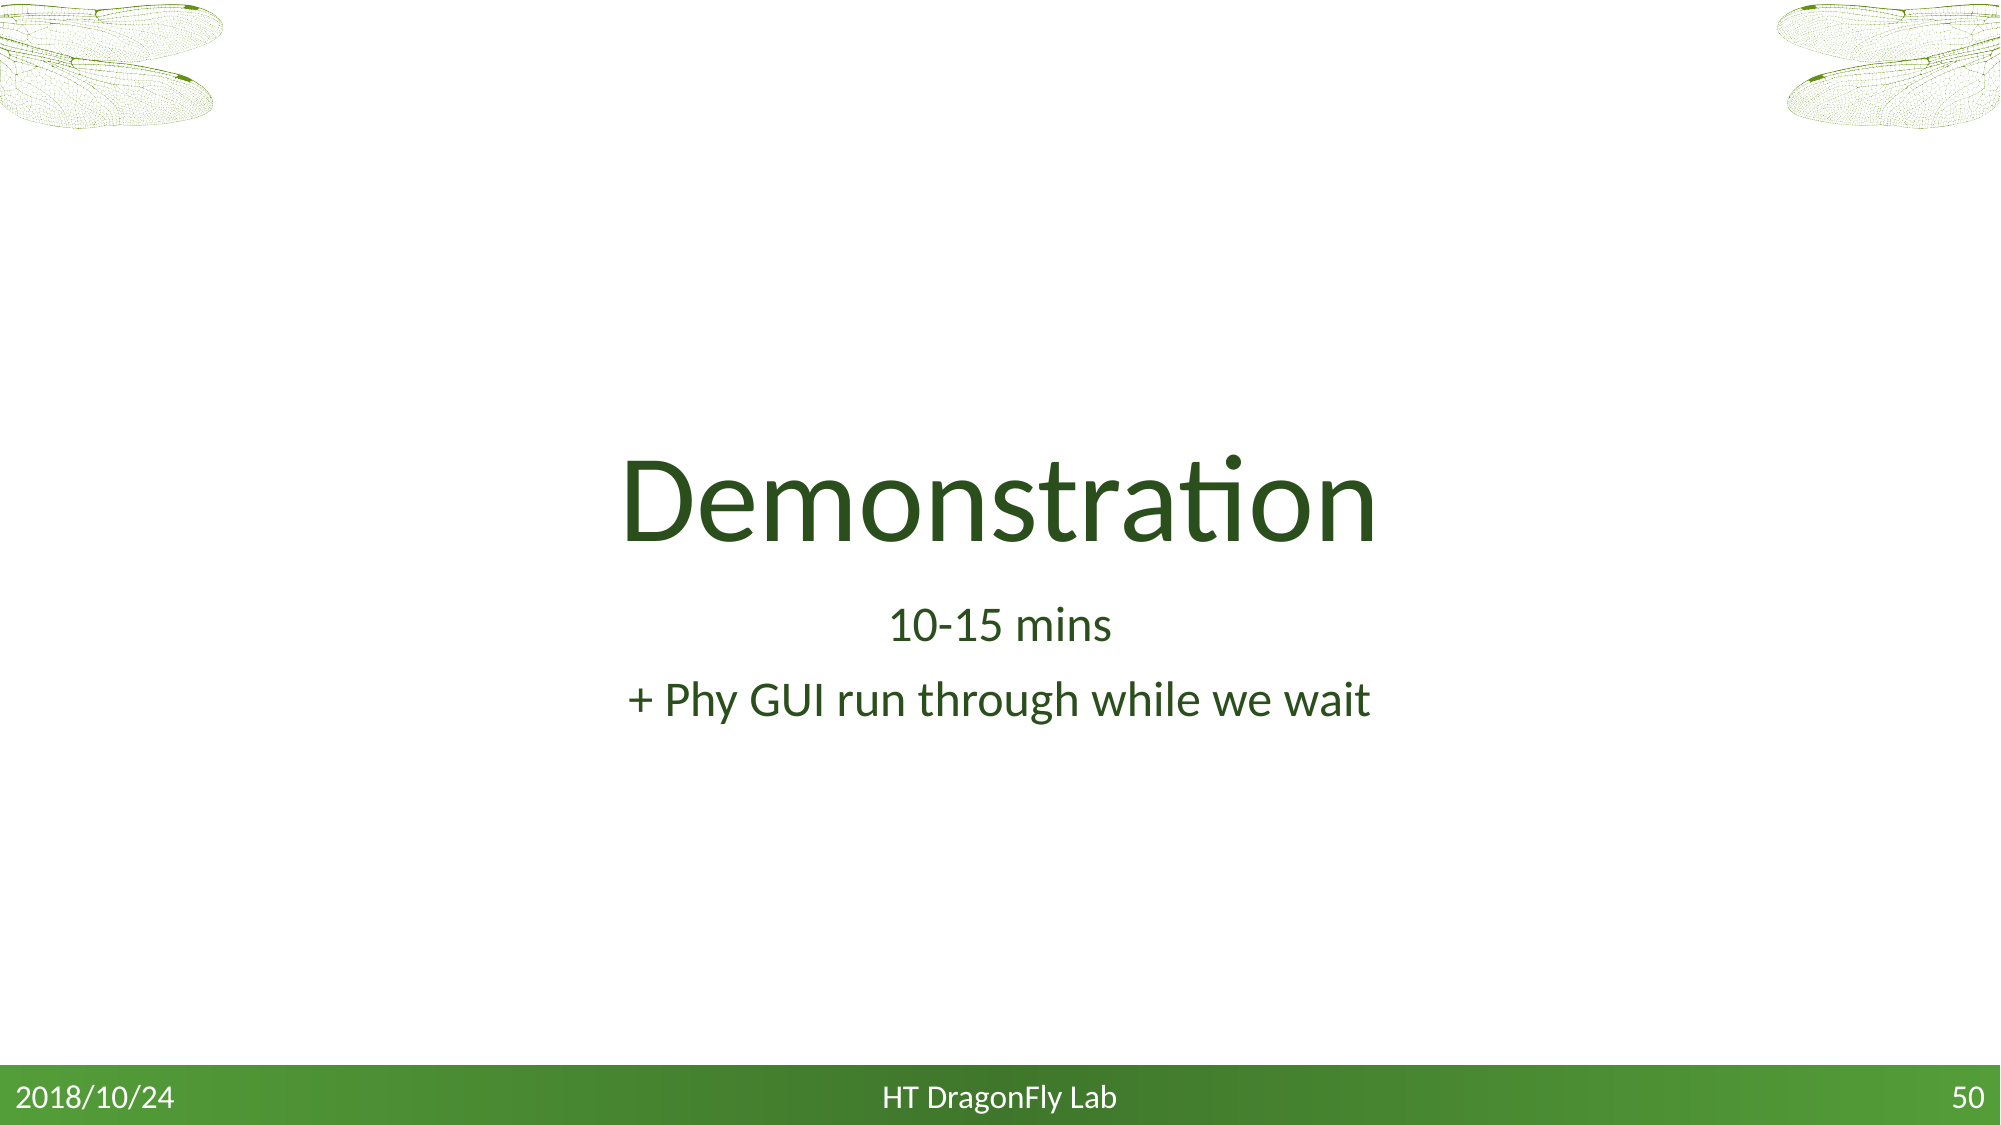

# Demonstration
10-15 mins
+ Phy GUI run through while we wait
HT DragonFly Lab
2018/10/24
50